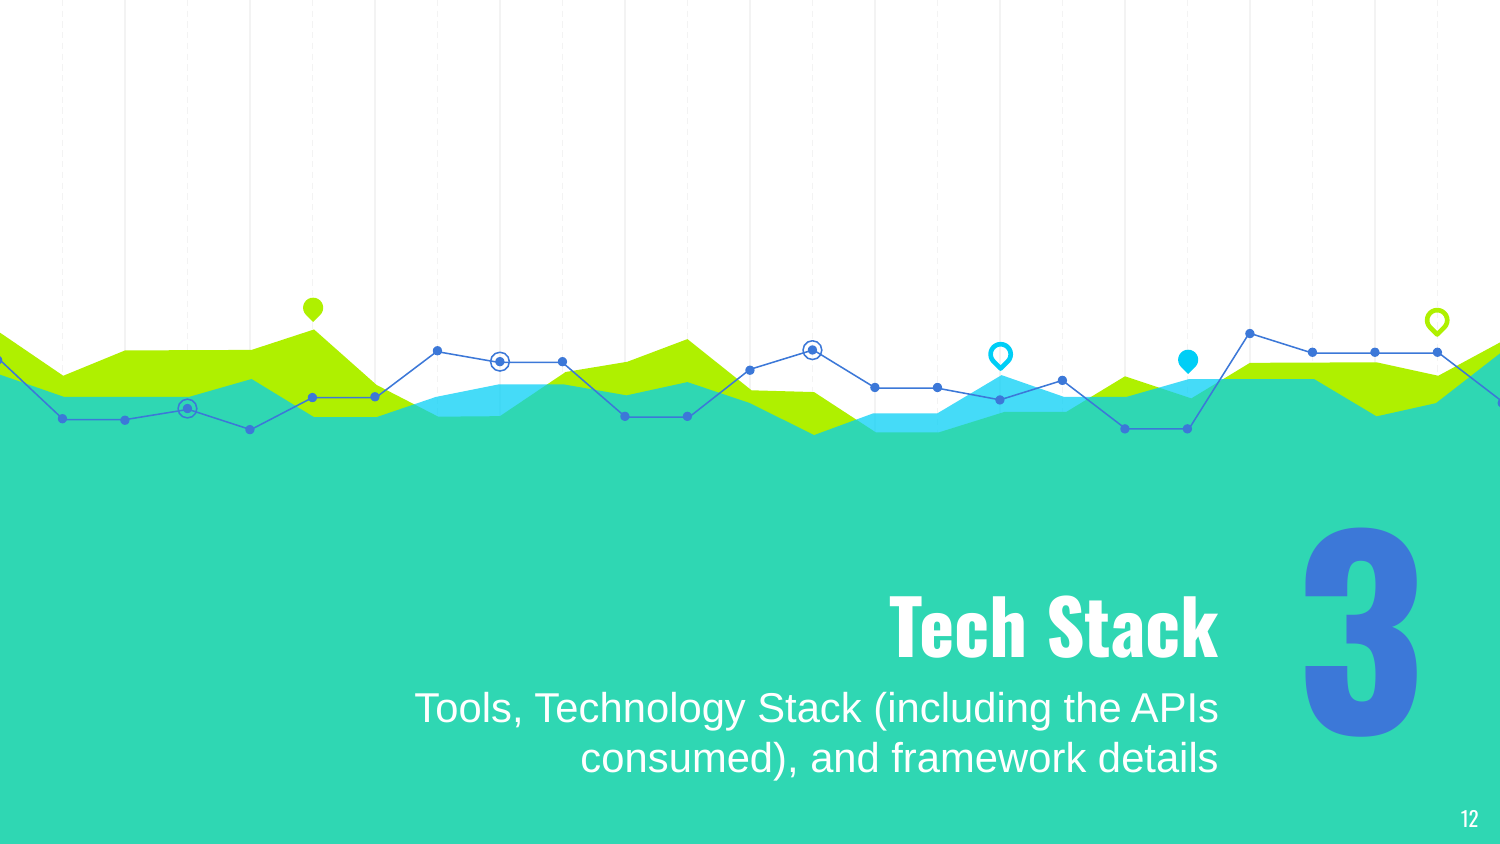

# Tech Stack
3
Tools, Technology Stack (including the APIs consumed), and framework details
12